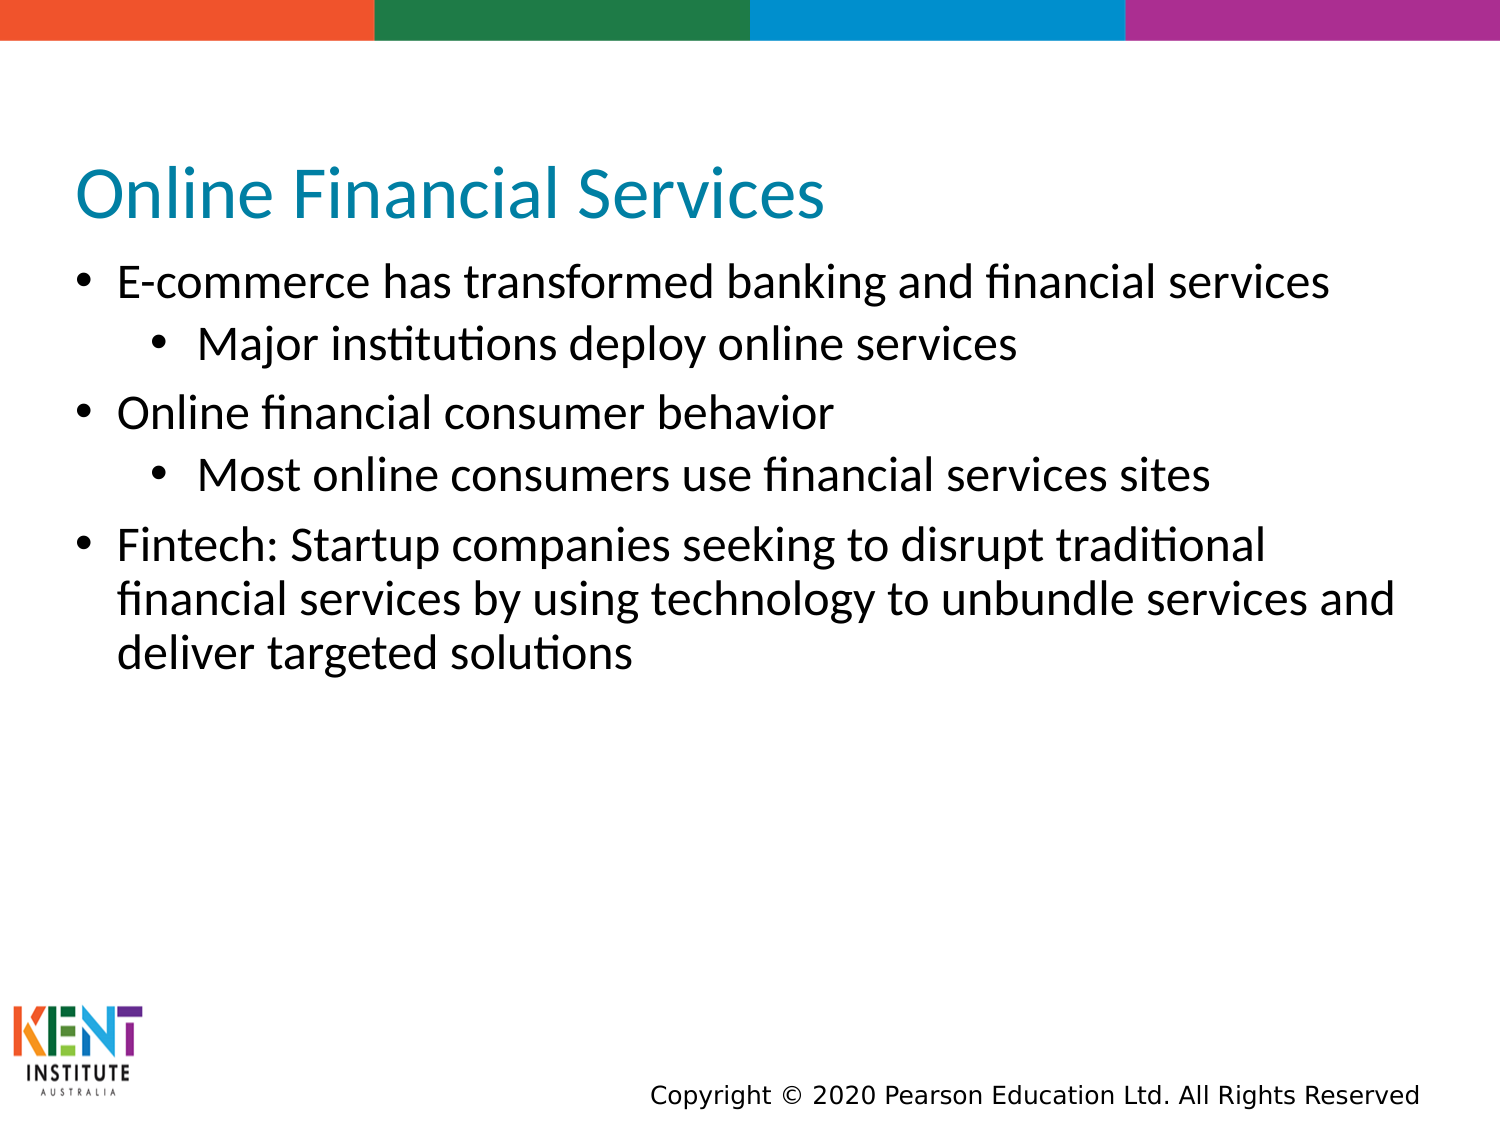

# Online Financial Services
E-commerce has transformed banking and financial services
Major institutions deploy online services
Online financial consumer behavior
Most online consumers use financial services sites
Fintech: Startup companies seeking to disrupt traditional financial services by using technology to unbundle services and deliver targeted solutions